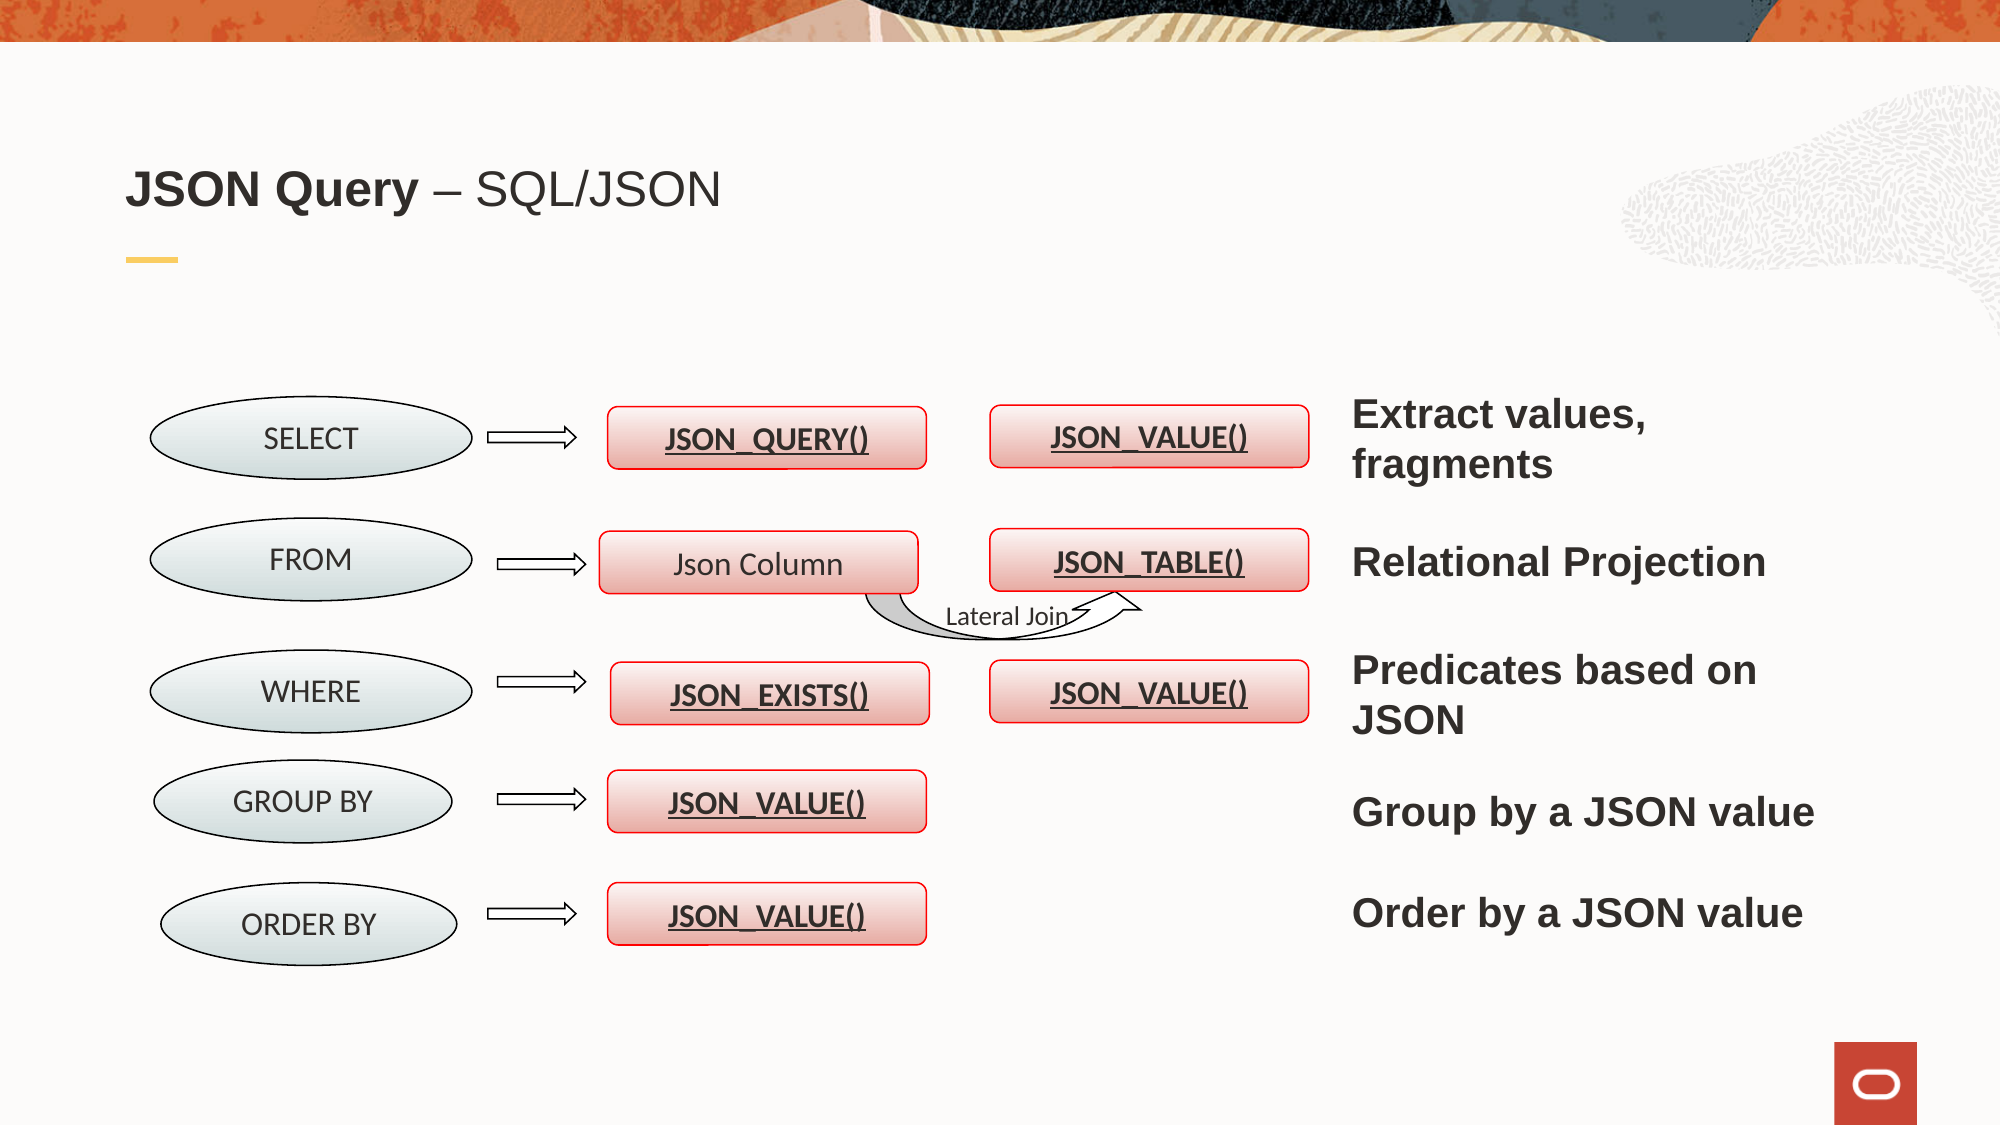

# JSON Query – SQL/JSON

SELECT
JSON_VALUE()
JSON_QUERY()

Extract values, fragments

FROM
JSON_TABLE()

Relational Projection

Json Column

Lateral Join
WHERE
JSON_VALUE()
JSON_EXISTS()

Predicates based on JSON

GROUP BY
JSON_VALUE()

Group by a JSON value

Order by a JSON value

JSON_VALUE()
ORDER BY